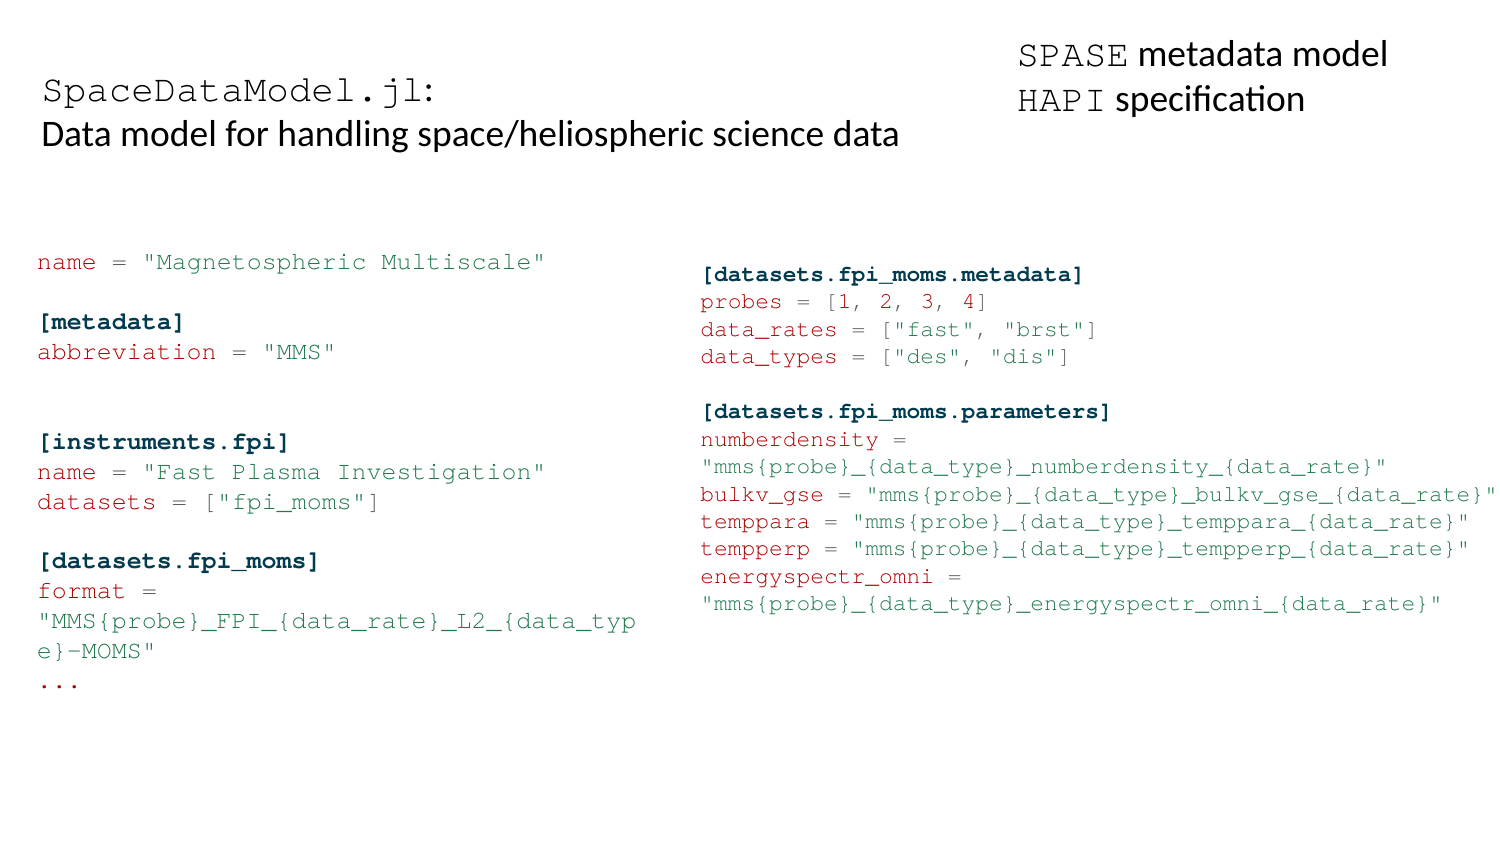

SPASE metadata model
HAPI specification
SpaceDataModel.jl:
Data model for handling space/heliospheric science data

name = "Magnetospheric Multiscale"
[metadata]
abbreviation = "MMS"
[instruments.fpi]
name = "Fast Plasma Investigation"
datasets = ["fpi_moms"]
[datasets.fpi_moms]
format = "MMS{probe}_FPI_{data_rate}_L2_{data_type}-MOMS"
...
[datasets.fpi_moms.metadata]
probes = [1, 2, 3, 4]
data_rates = ["fast", "brst"]
data_types = ["des", "dis"]
[datasets.fpi_moms.parameters]
numberdensity = "mms{probe}_{data_type}_numberdensity_{data_rate}"
bulkv_gse = "mms{probe}_{data_type}_bulkv_gse_{data_rate}"
temppara = "mms{probe}_{data_type}_temppara_{data_rate}"
tempperp = "mms{probe}_{data_type}_tempperp_{data_rate}"
energyspectr_omni = "mms{probe}_{data_type}_energyspectr_omni_{data_rate}"